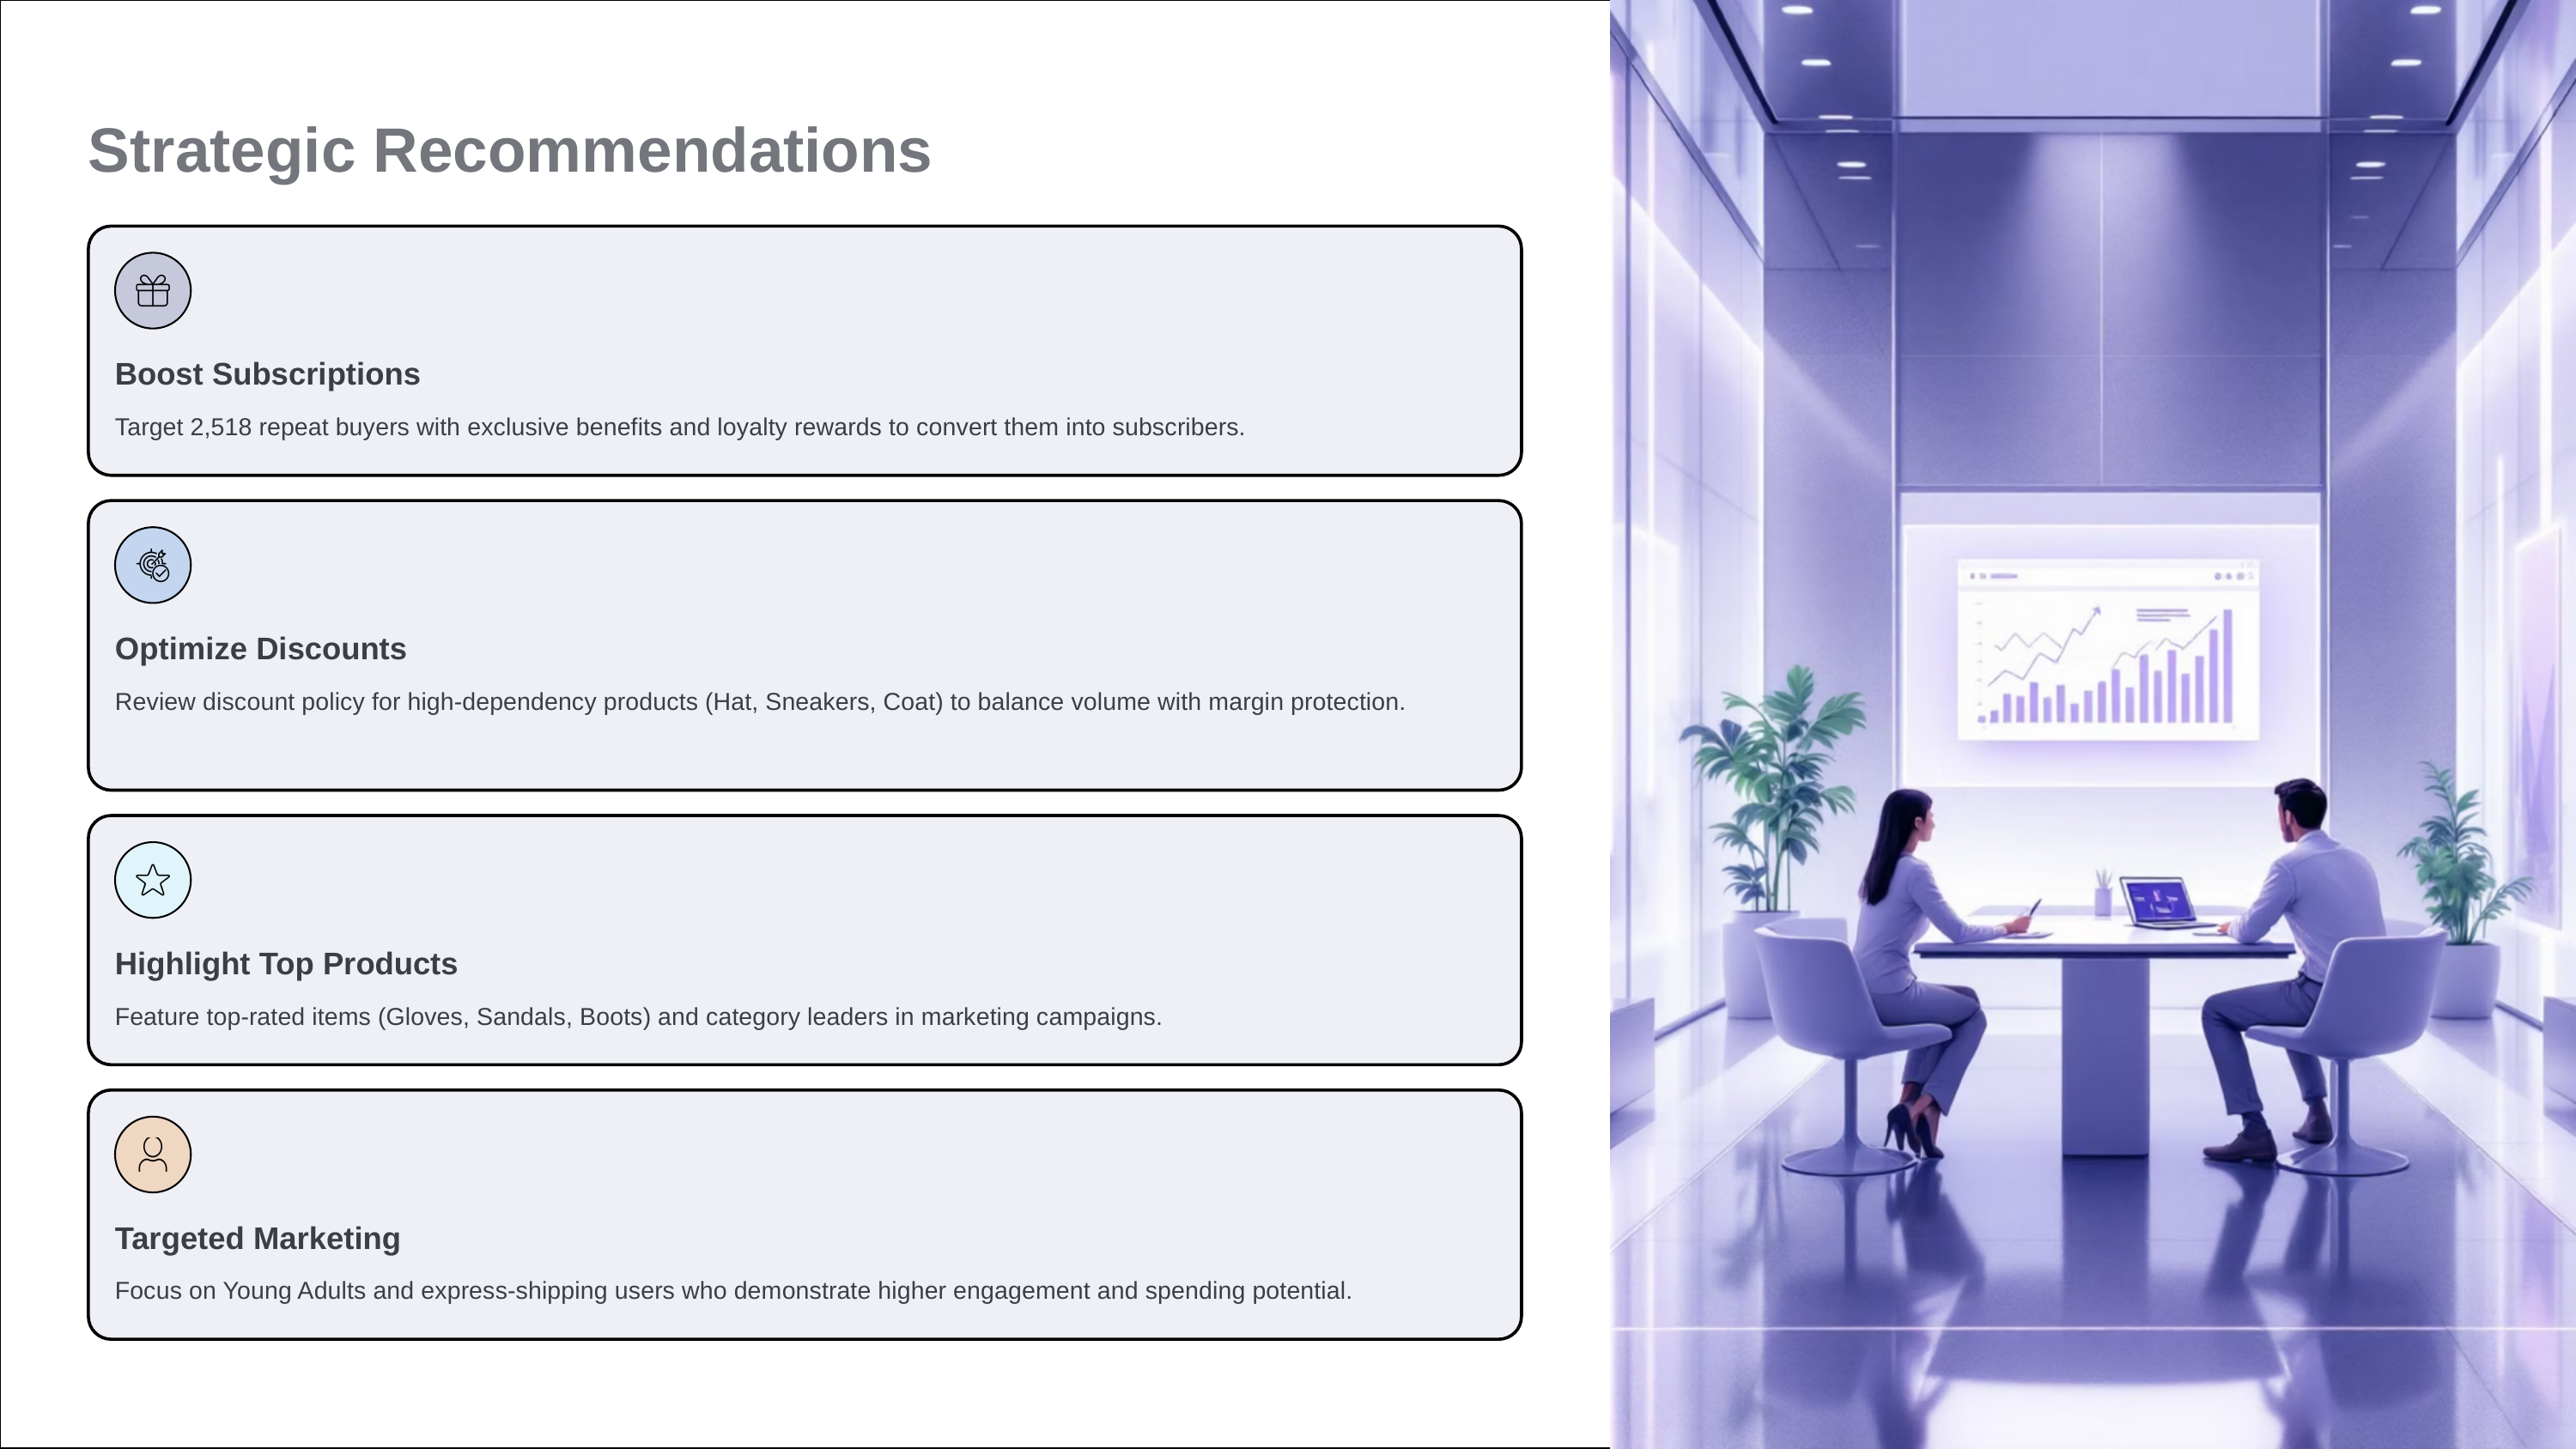

Strategic Recommendations

Boost Subscriptions
Target 2,518 repeat buyers with exclusive benefits and loyalty rewards to convert them into subscribers.

Optimize Discounts
Review discount policy for high-dependency products (Hat, Sneakers, Coat) to balance volume with margin protection.

Highlight Top Products
Feature top-rated items (Gloves, Sandals, Boots) and category leaders in marketing campaigns.

Targeted Marketing
Focus on Young Adults and express-shipping users who demonstrate higher engagement and spending potential.